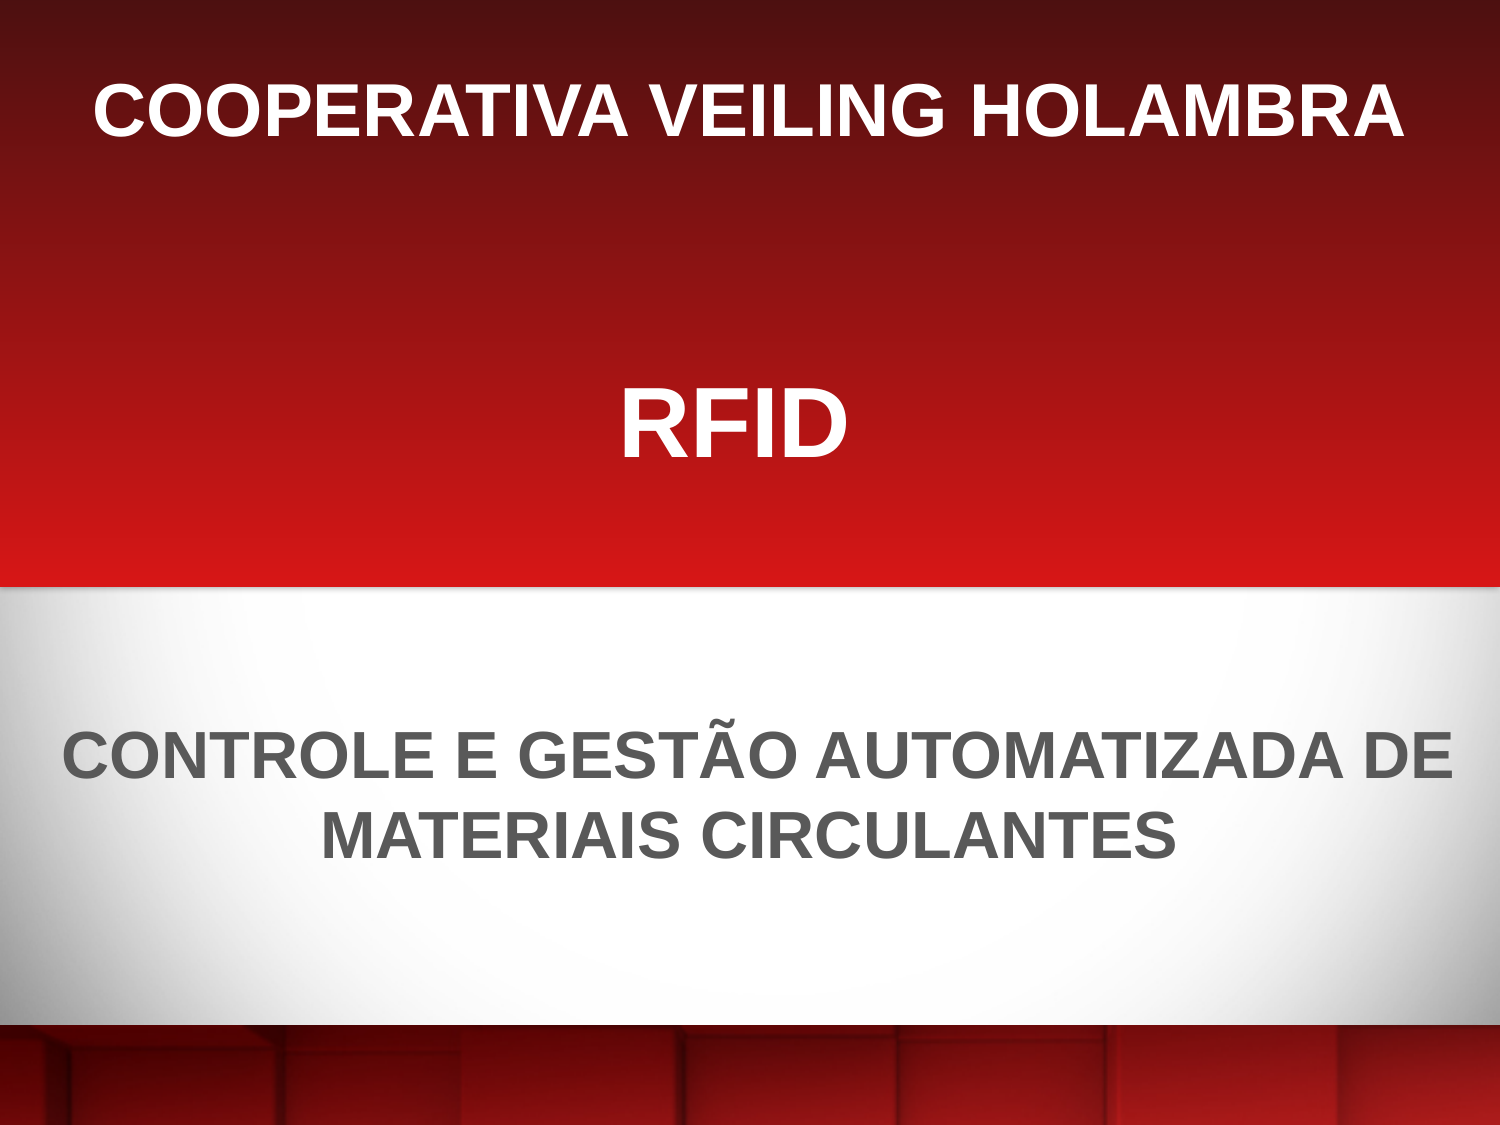

COOPERATIVA VEILING HOLAMBRA
RFID
CONTROLE E GESTÃO AUTOMATIZADA DE MATERIAIS CIRCULANTES